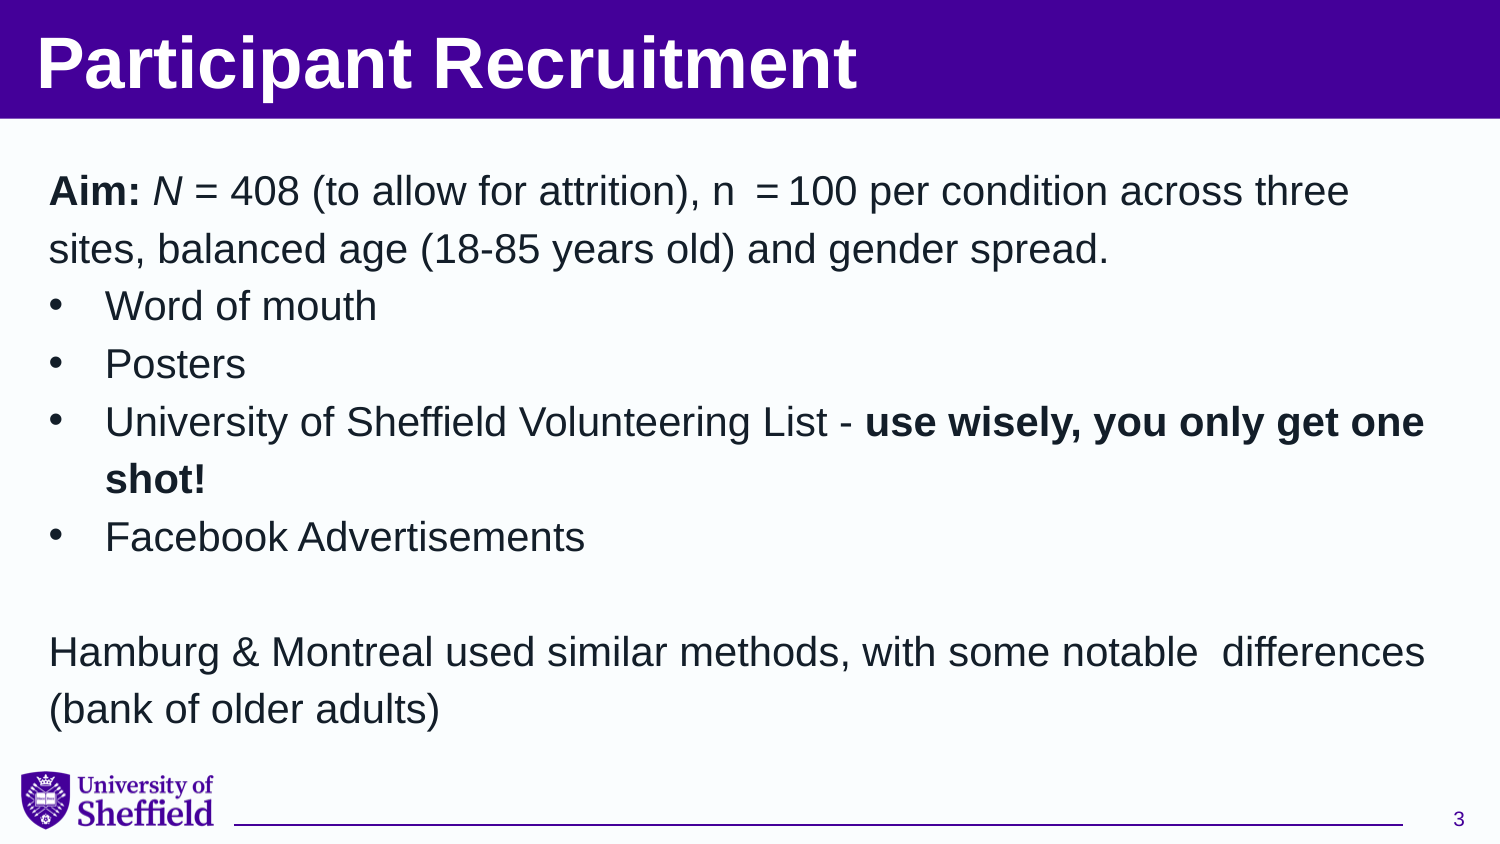

# Participant Recruitment
Aim: N = 408 (to allow for attrition), n  = 100 per condition across three sites, balanced age (18-85 years old) and gender spread.
Word of mouth
Posters
University of Sheffield Volunteering List - use wisely, you only get one shot!
Facebook Advertisements

Hamburg & Montreal used similar methods, with some notable  differences (bank of older adults)

3